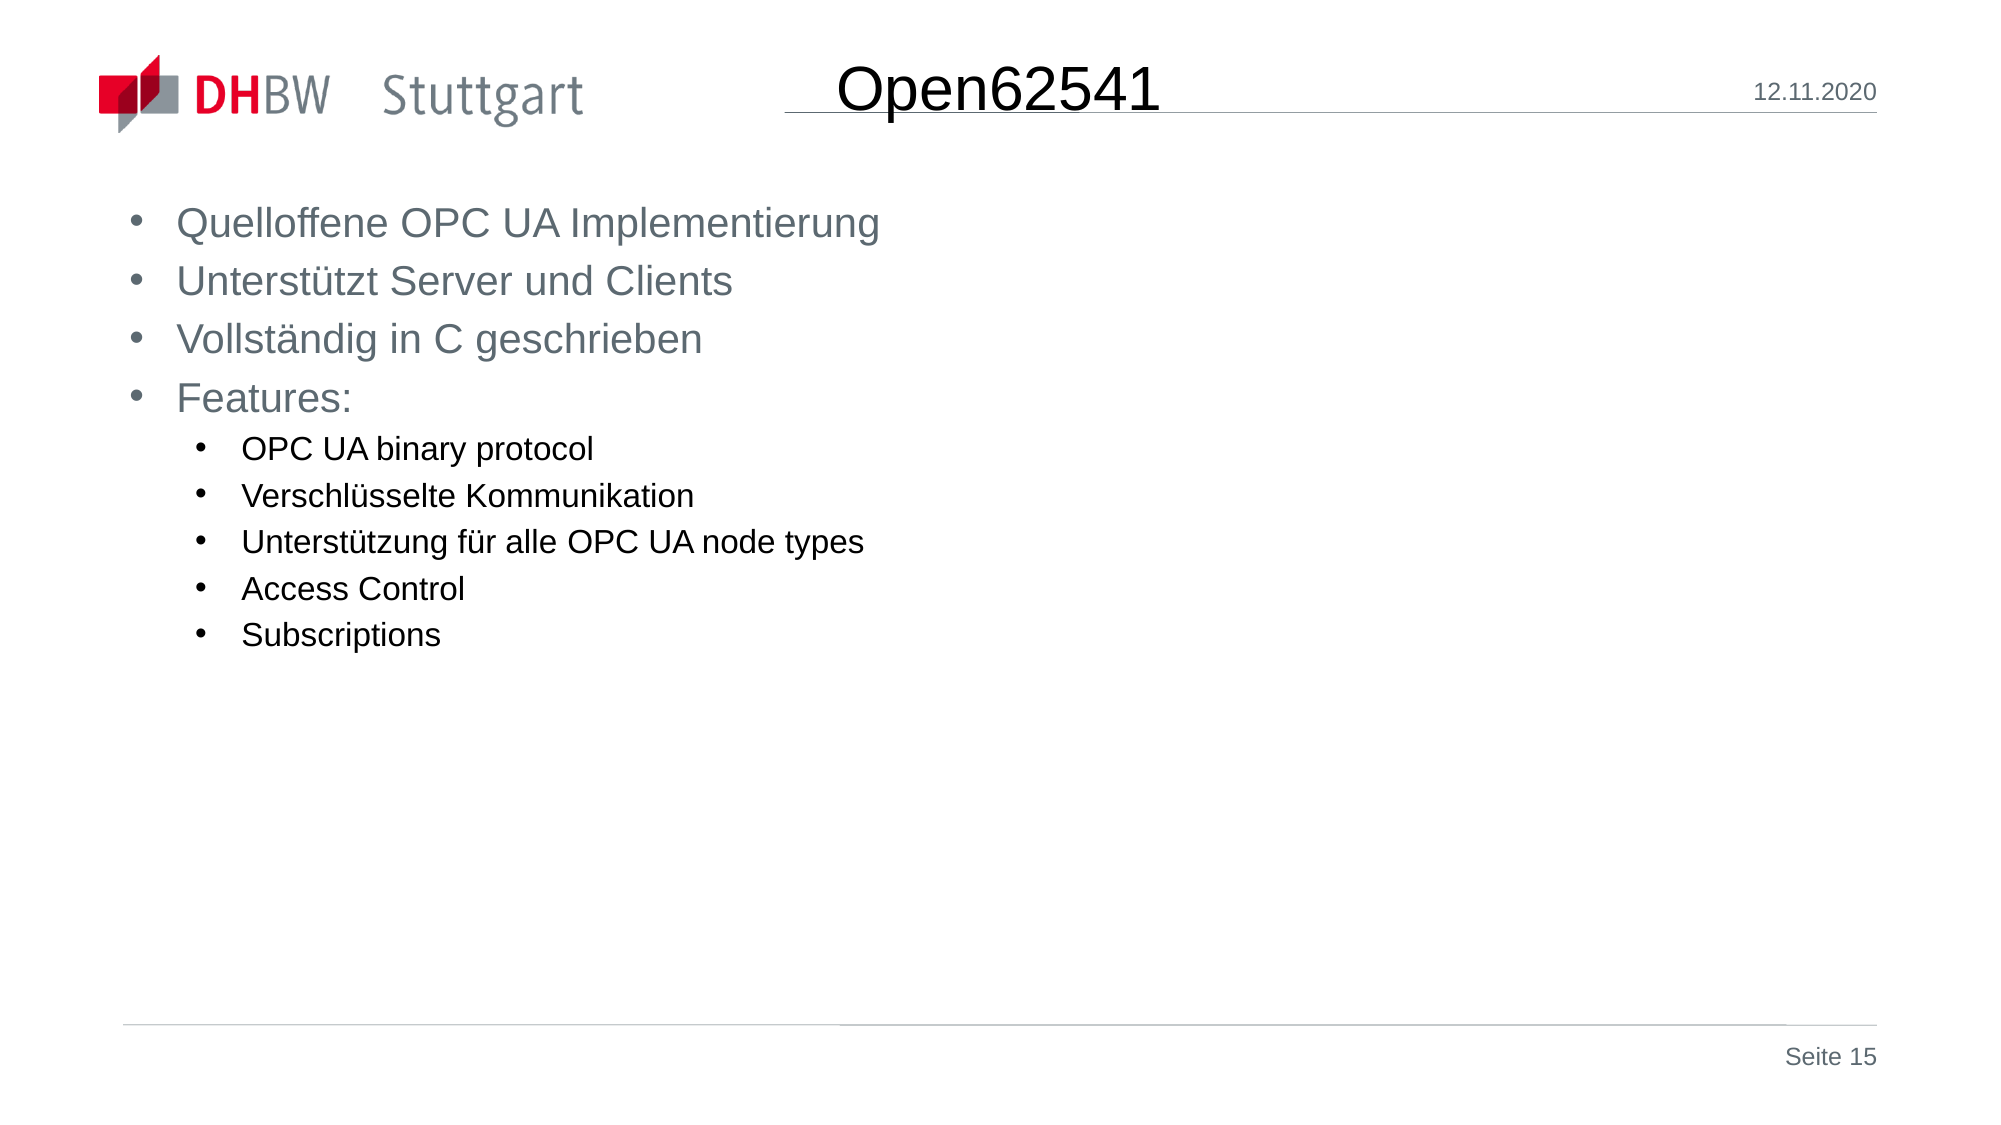

Open62541
12.11.2020
Quelloffene OPC UA Implementierung
Unterstützt Server und Clients
Vollständig in C geschrieben
Features:
OPC UA binary protocol
Verschlüsselte Kommunikation
Unterstützung für alle OPC UA node types
Access Control
Subscriptions

Seite 15